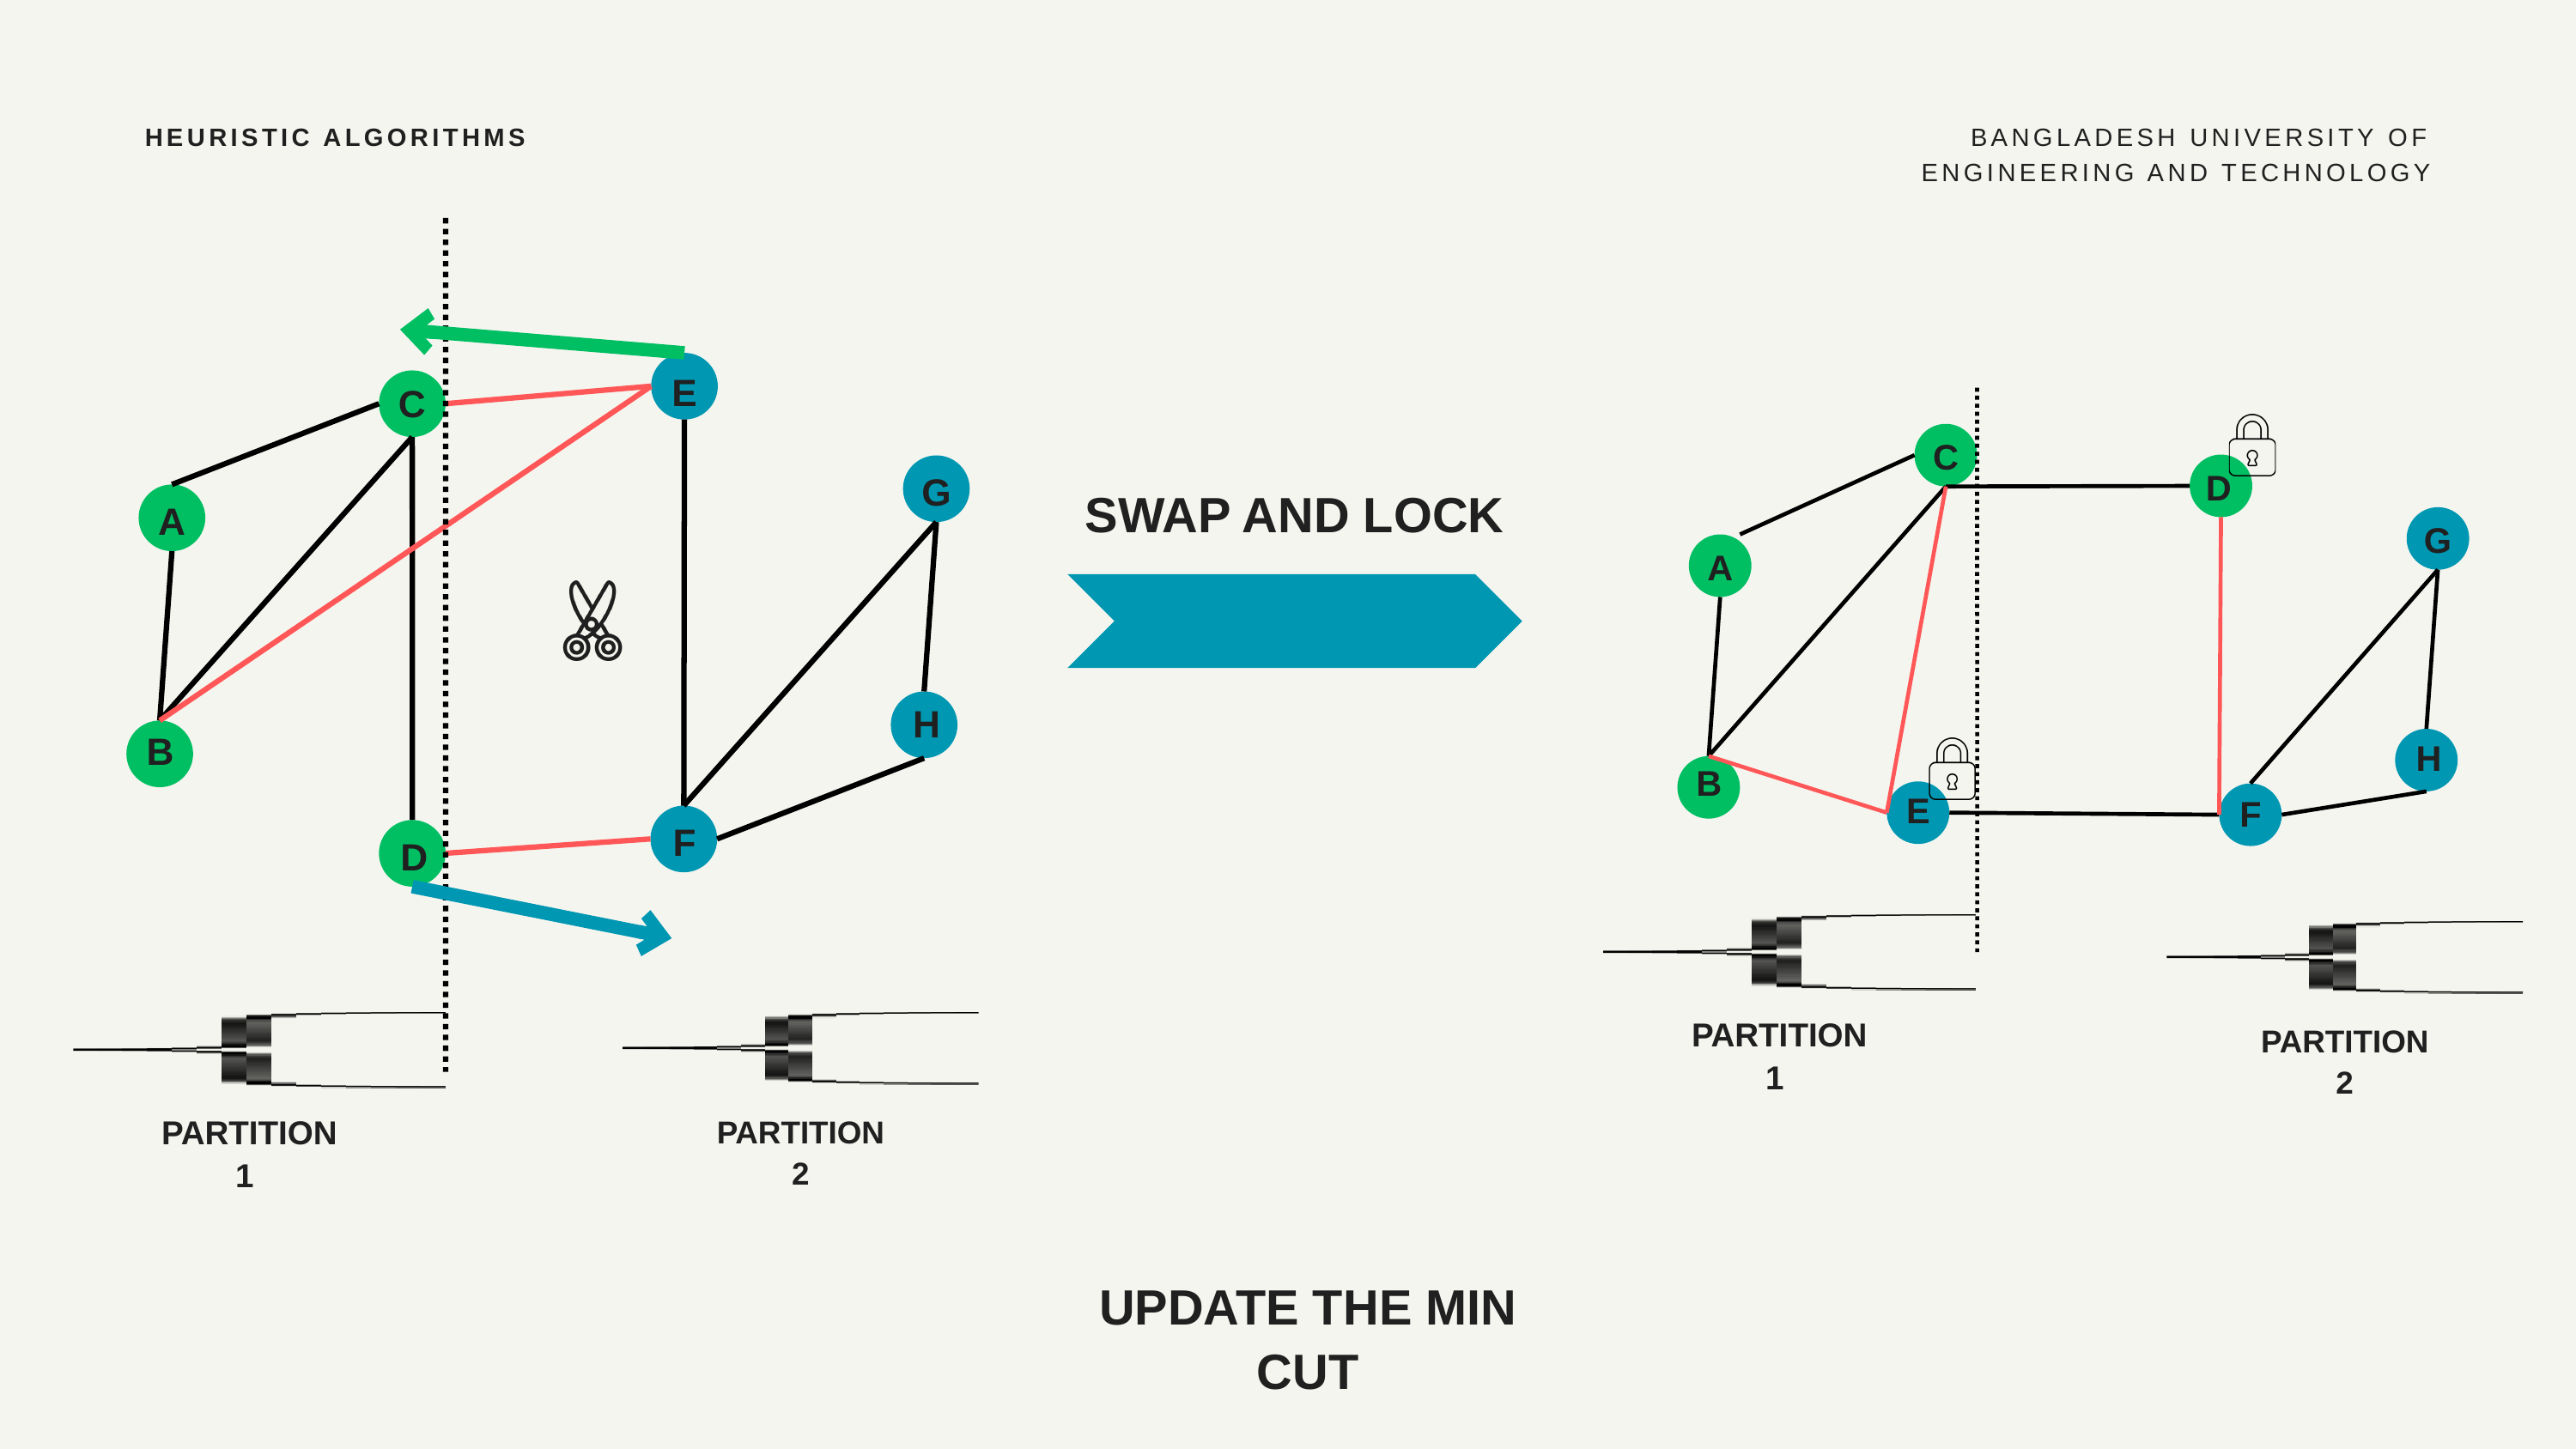

HEURISTIC ALGORITHMS
BANGLADESH UNIVERSITY OF ENGINEERING AND TECHNOLOGY

E

C

C

D
G
SWAP AND LOCK

A

G

A

H
B

H

B

E

F

F

D

PARTITION 1
PARTITION 2
PARTITION 1
PARTITION 2
UPDATE THE MIN CUT